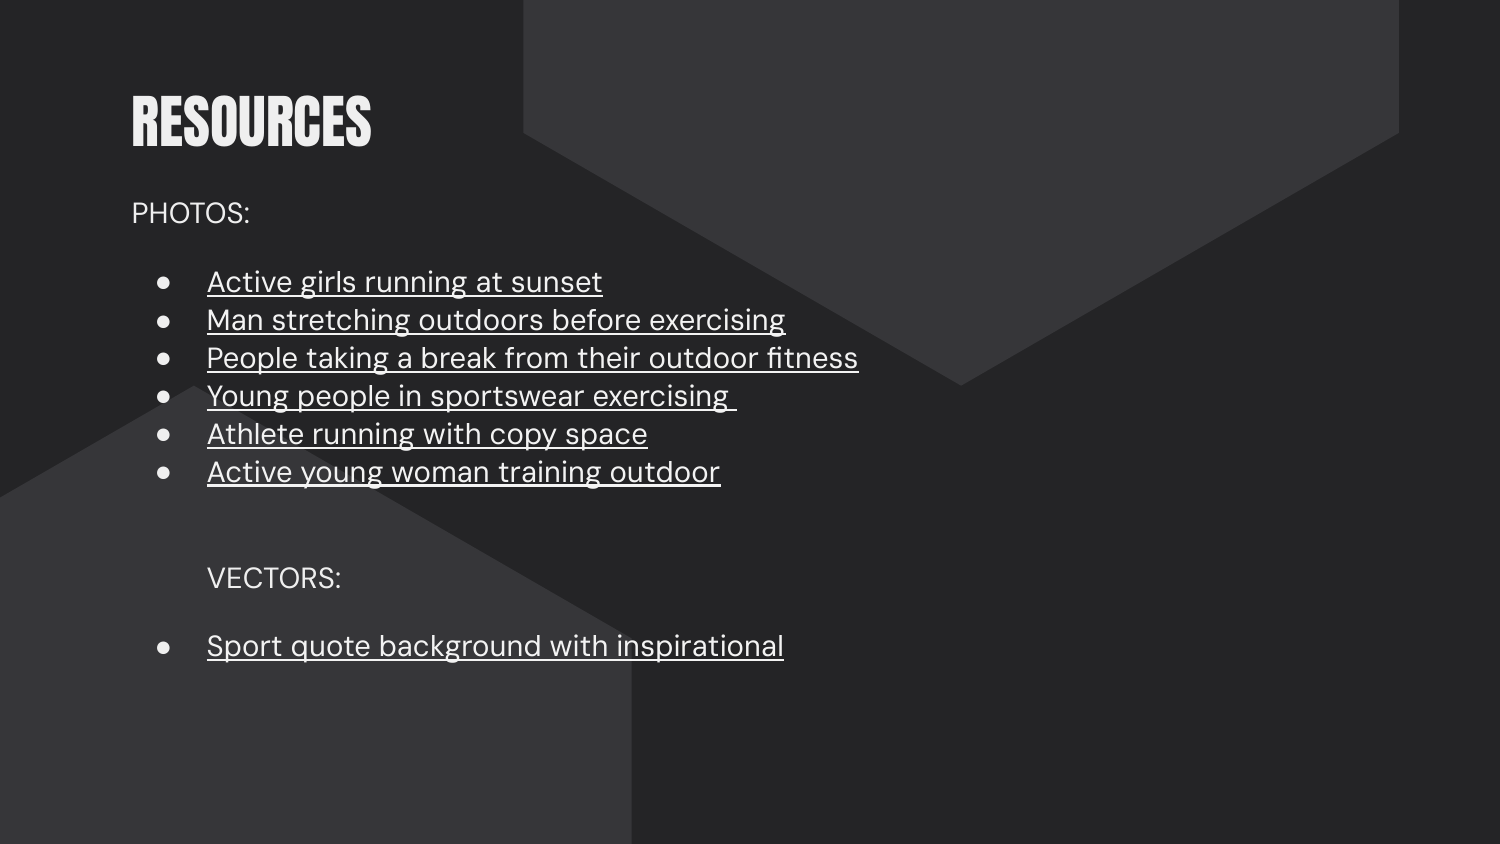

# RESOURCES
PHOTOS:
Active girls running at sunset
Man stretching outdoors before exercising
People taking a break from their outdoor fitness
Young people in sportswear exercising
Athlete running with copy space
Active young woman training outdoor

VECTORS:
Sport quote background with inspirational